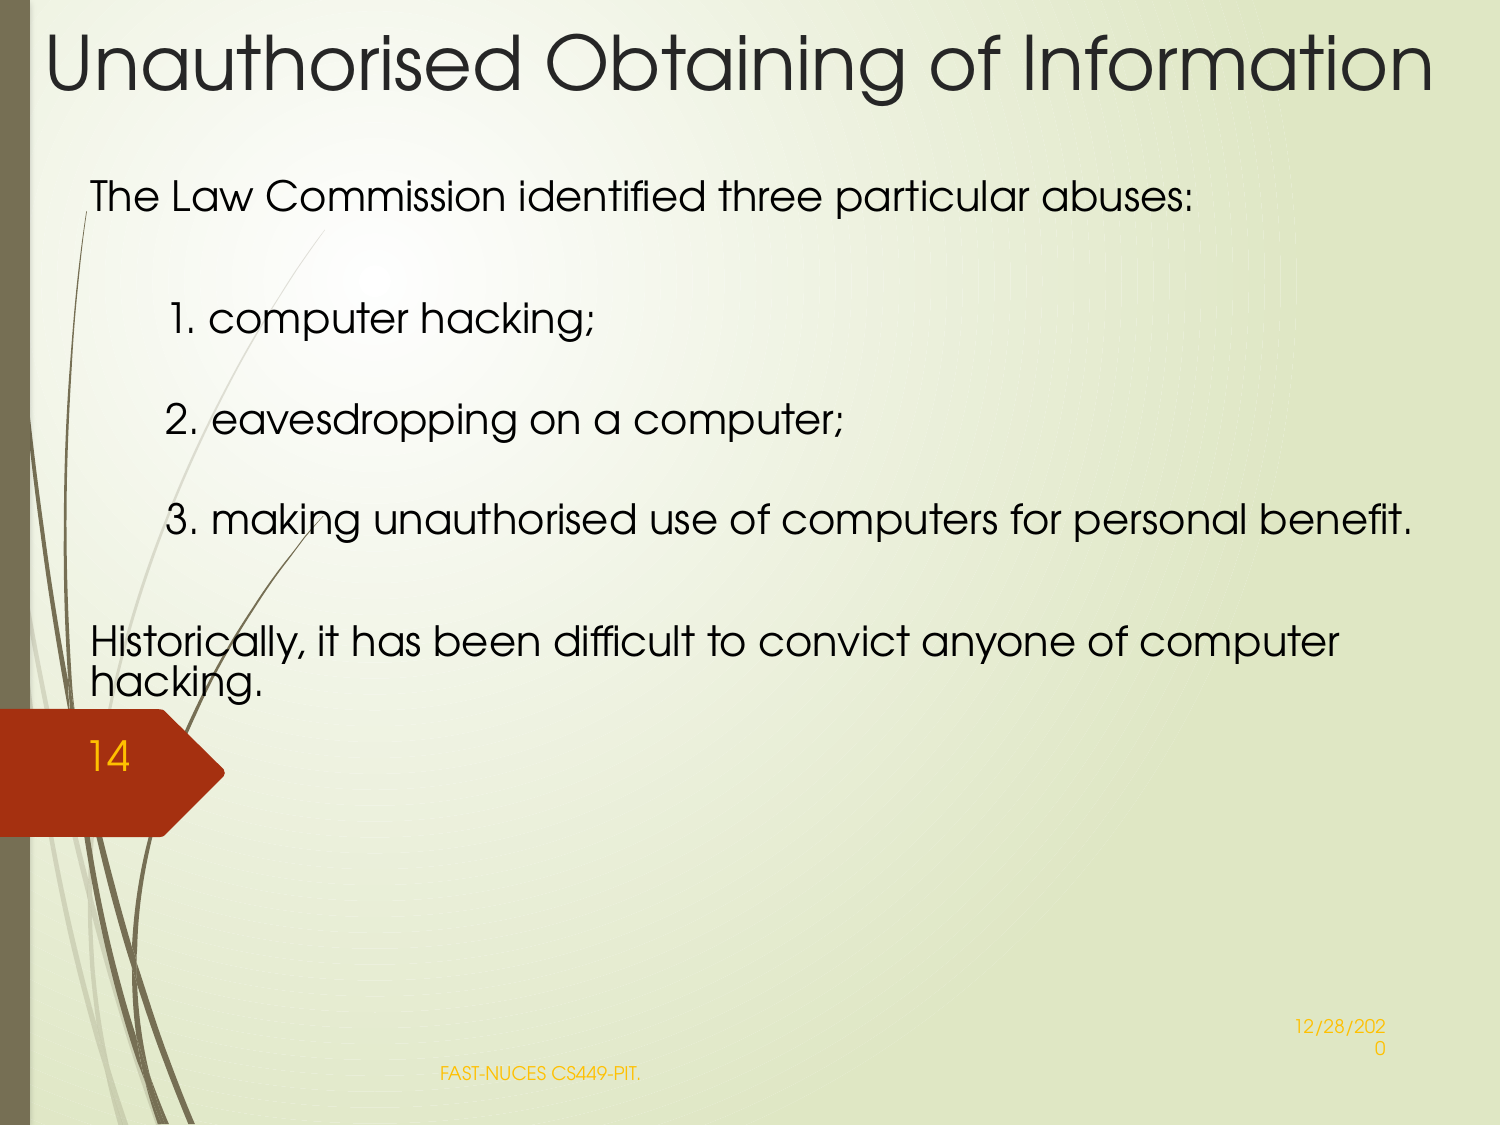

# Unauthorised Obtaining of Information
The Law Commission identified three particular abuses:

1. computer hacking;
2. eavesdropping on a computer;
3. making unauthorised use of computers for personal benefit.

Historically, it has been difficult to convict anyone of computer hacking.

14
12/28/2020
FAST-NUCES CS449-PIT.